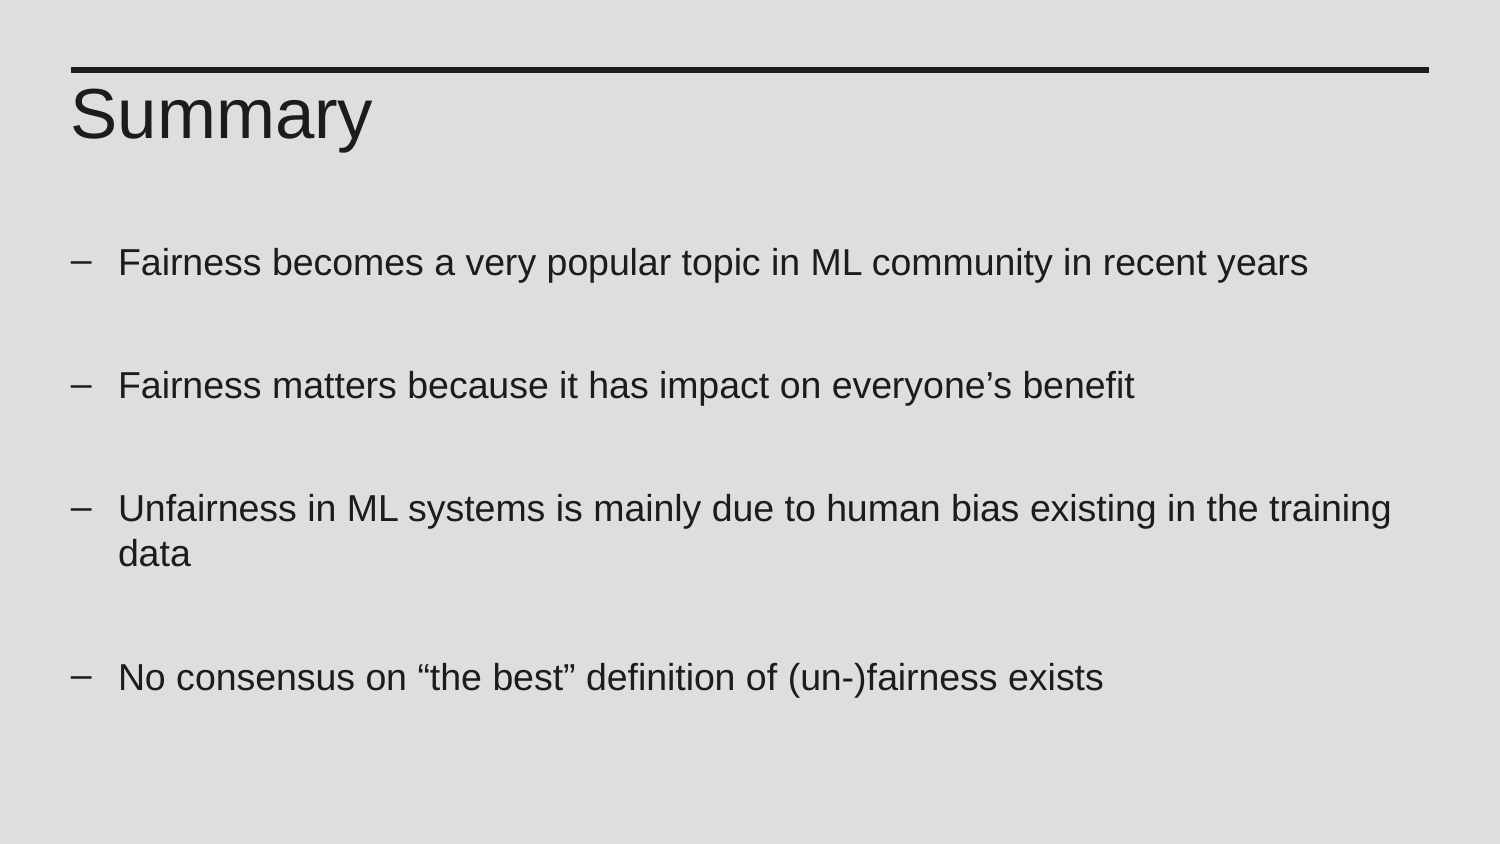

Summary
Fairness becomes a very popular topic in ML community in recent years

Fairness matters because it has impact on everyone’s benefit

Unfairness in ML systems is mainly due to human bias existing in the training data

No consensus on “the best” definition of (un-)fairness exists